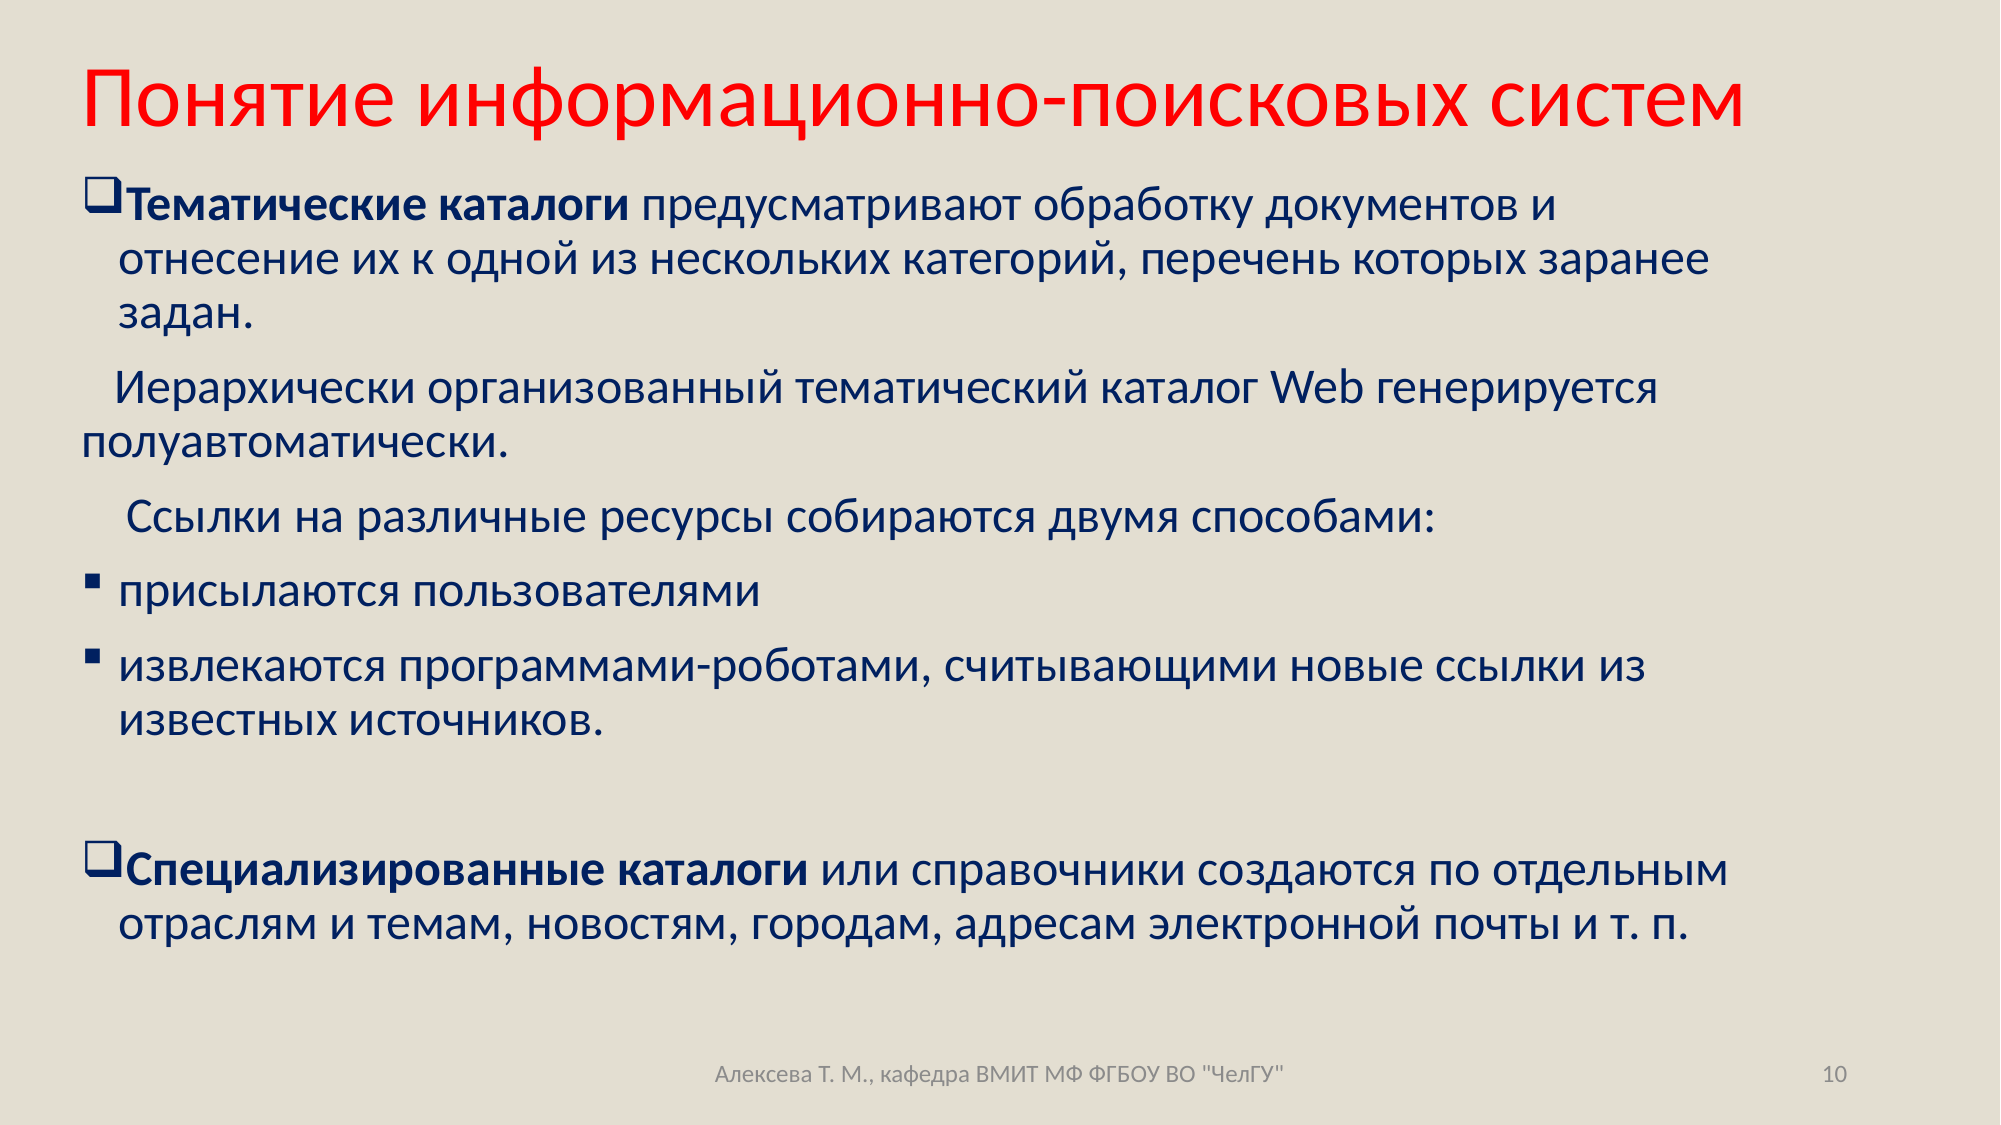

# Понятие информационно-поисковых систем
Тематические каталоги предусматривают обработку документов и отнесение их к одной из нескольких категорий, перечень которых заранее задан.
   Иерархически организованный тематический каталог Web генерируется     полуавтоматически.
    Ссылки на различные ресурсы собираются двумя способами:
присылаются пользователями
извлекаются программами-роботами, считываю­щими новые ссылки из известных источников.

Специализированные каталоги или справочники создаются по отдельным отраслям и темам, новостям, городам, адресам электронной почты и т. п.

Алексева Т. М., кафедра ВМИТ МФ ФГБОУ ВО "ЧелГУ"
10